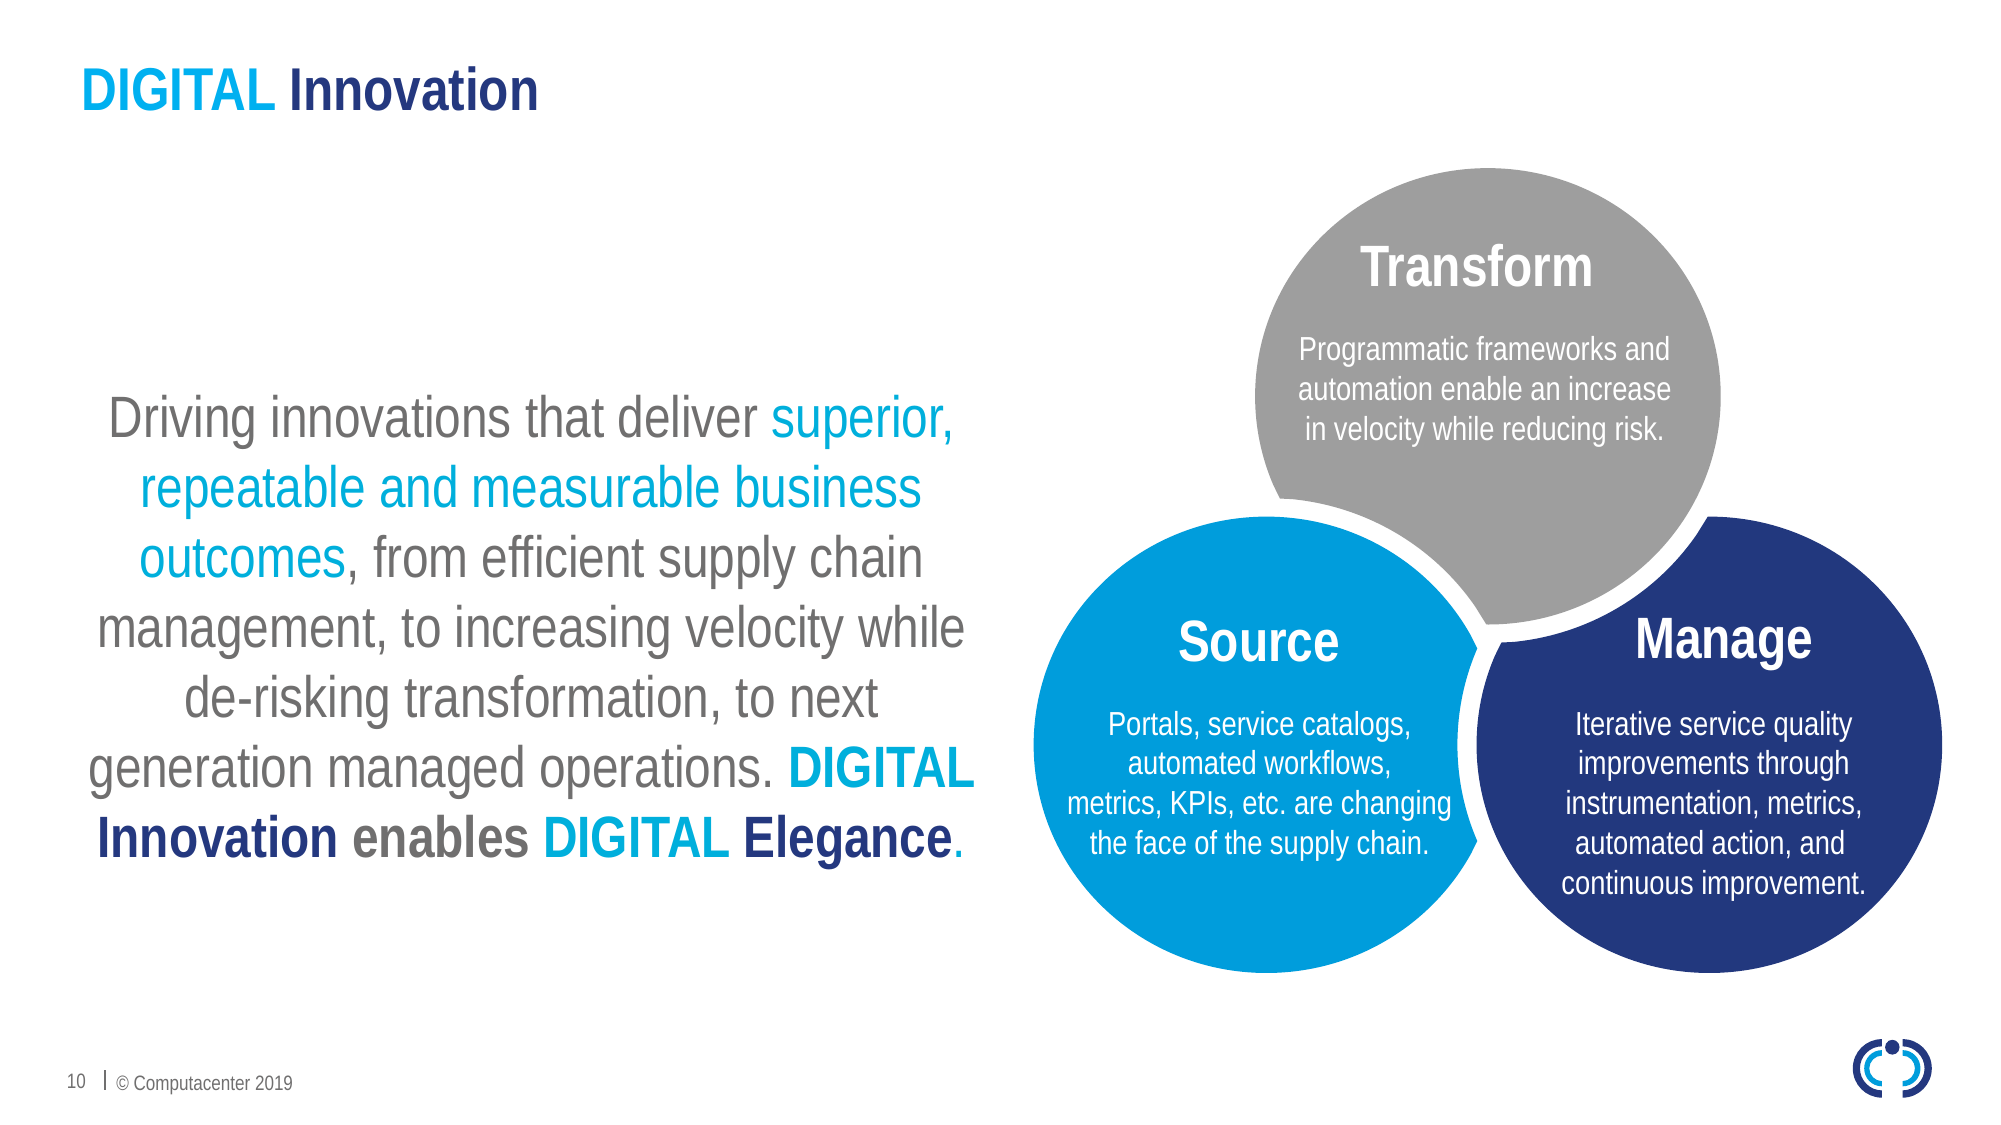

# DIGITAL Innovation

Transform
Programmatic frameworks and automation enable an increase in velocity while reducing risk.

Manage
Source
Portals, service catalogs, automated workflows,
metrics, KPIs, etc. are changing the face of the supply chain.

Iterative service quality improvements through instrumentation, metrics, automated action, and  continuous improvement.
Driving innovations that deliver superior, repeatable and measurable business outcomes, from efficient supply chain management, to increasing velocity while de-risking transformation, to next generation managed operations. DIGITAL Innovation enables DIGITAL Elegance.
10
© Computacenter 2019